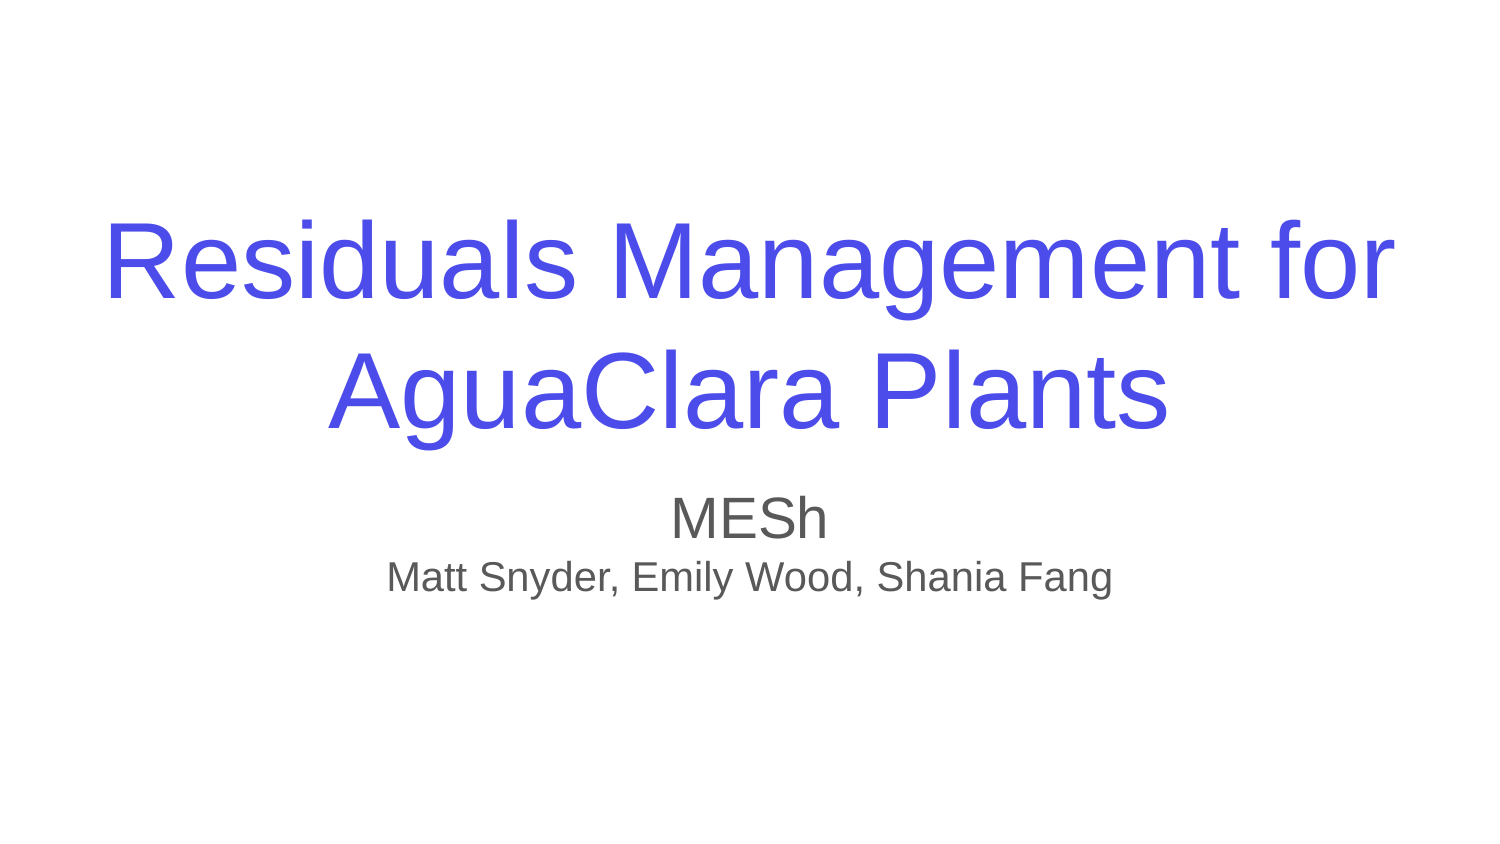

# Residuals Management for AguaClara Plants
MESh
Matt Snyder, Emily Wood, Shania Fang